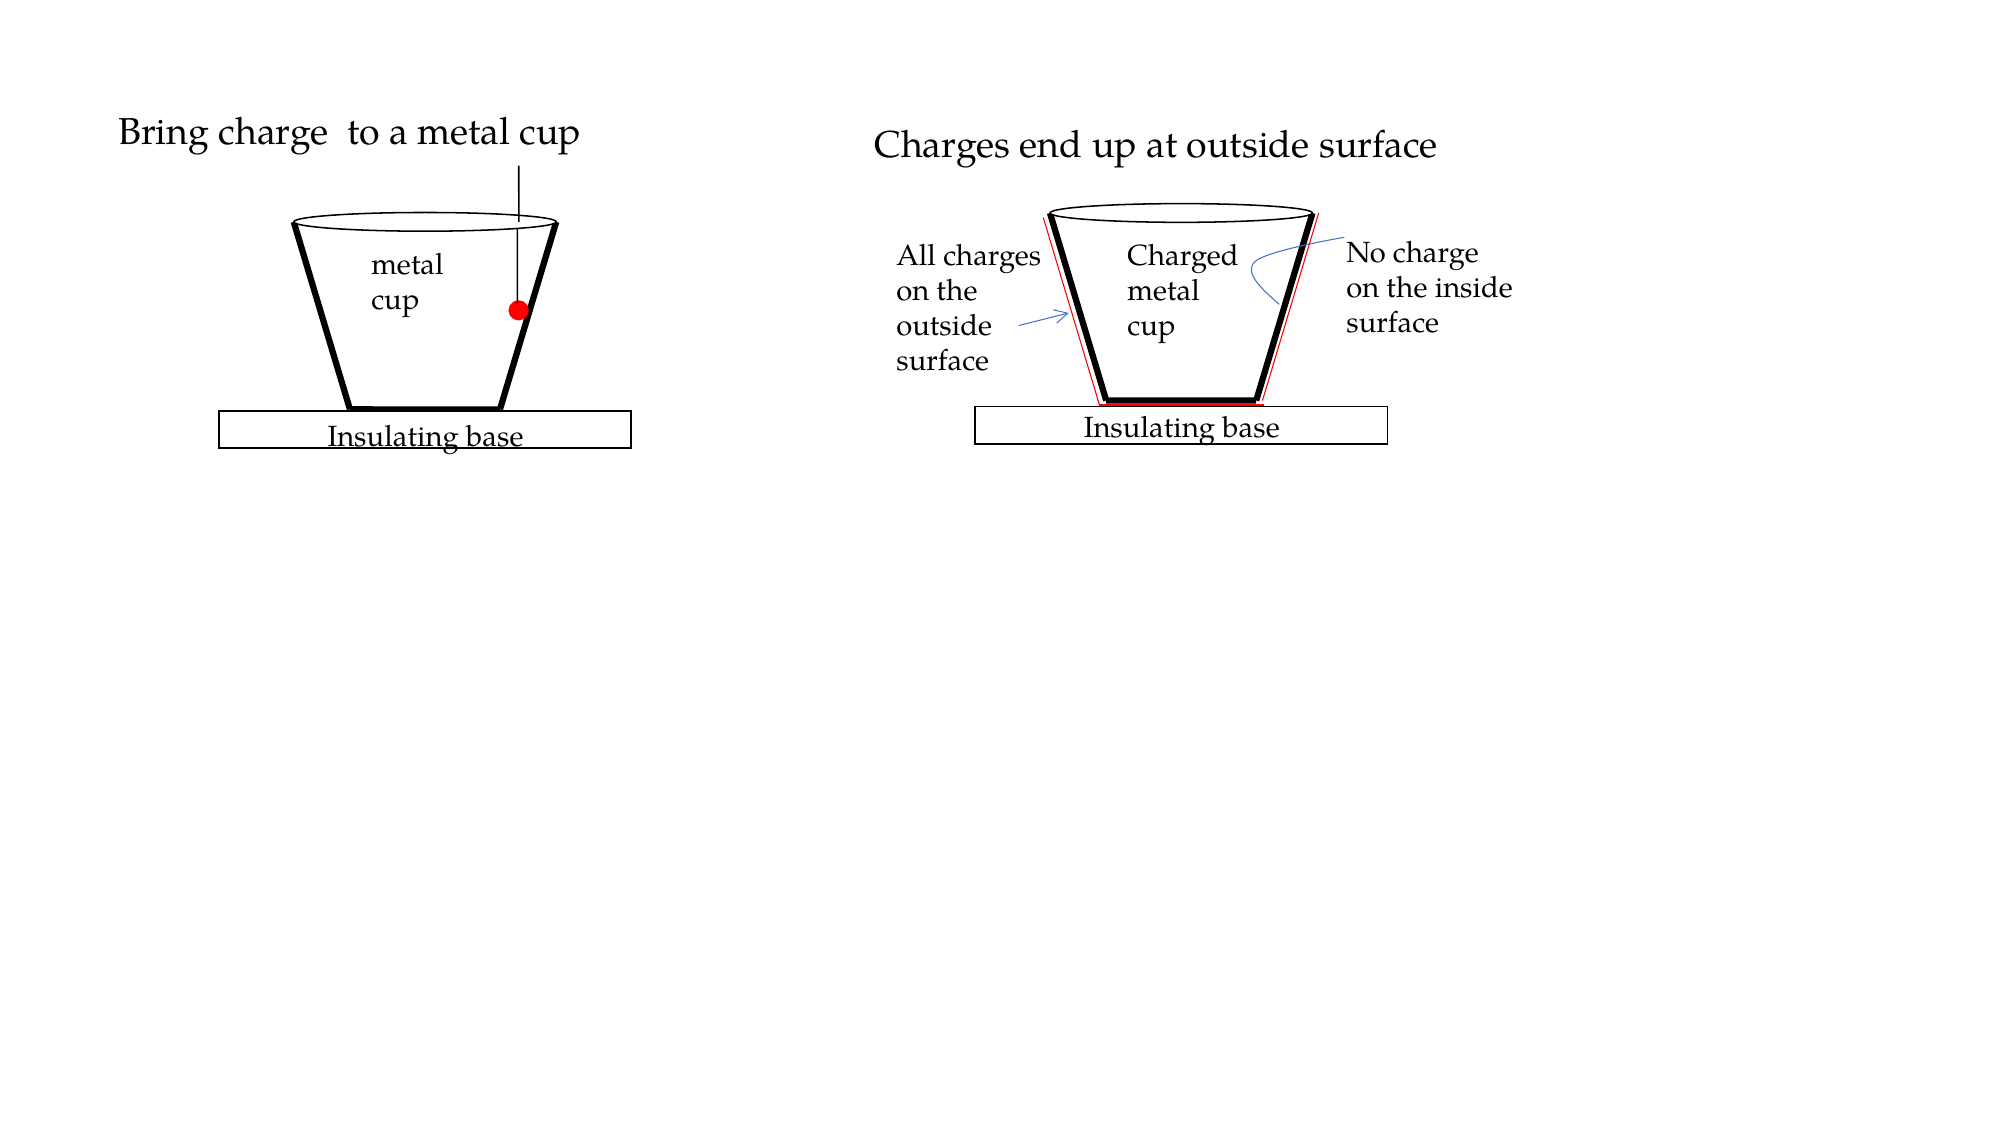

Bring charge  to a metal cup
Charges end up at outside surface

No charge  on the inside surface
Charged      metal               cup
All charges on the outside surface

metal               cup
Insulating base

Insulating base